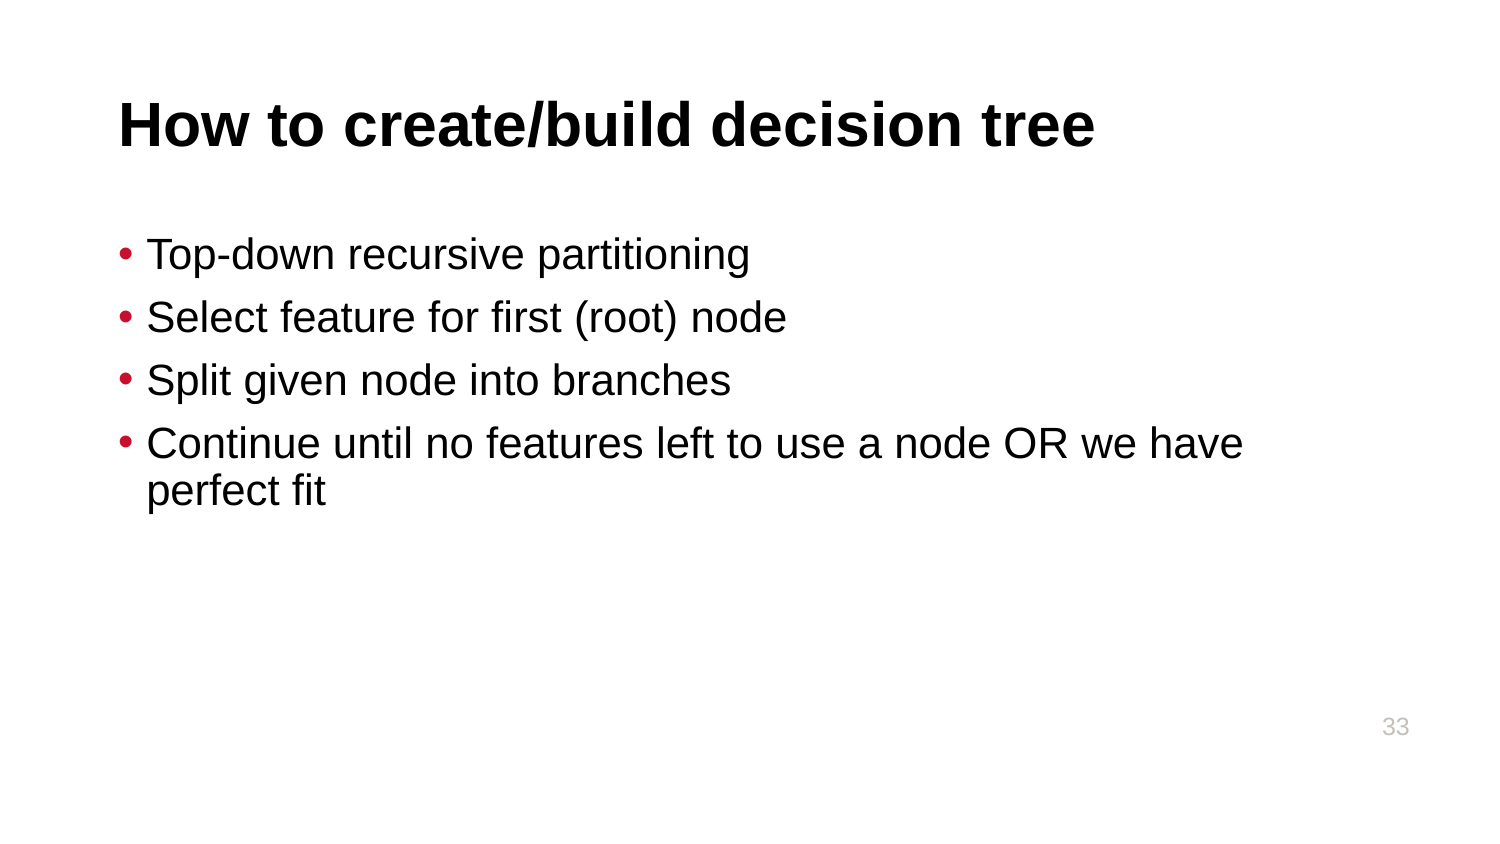

# How to create/build decision tree
Top-down recursive partitioning
Select feature for first (root) node
Split given node into branches
Continue until no features left to use a node OR we have perfect fit
33